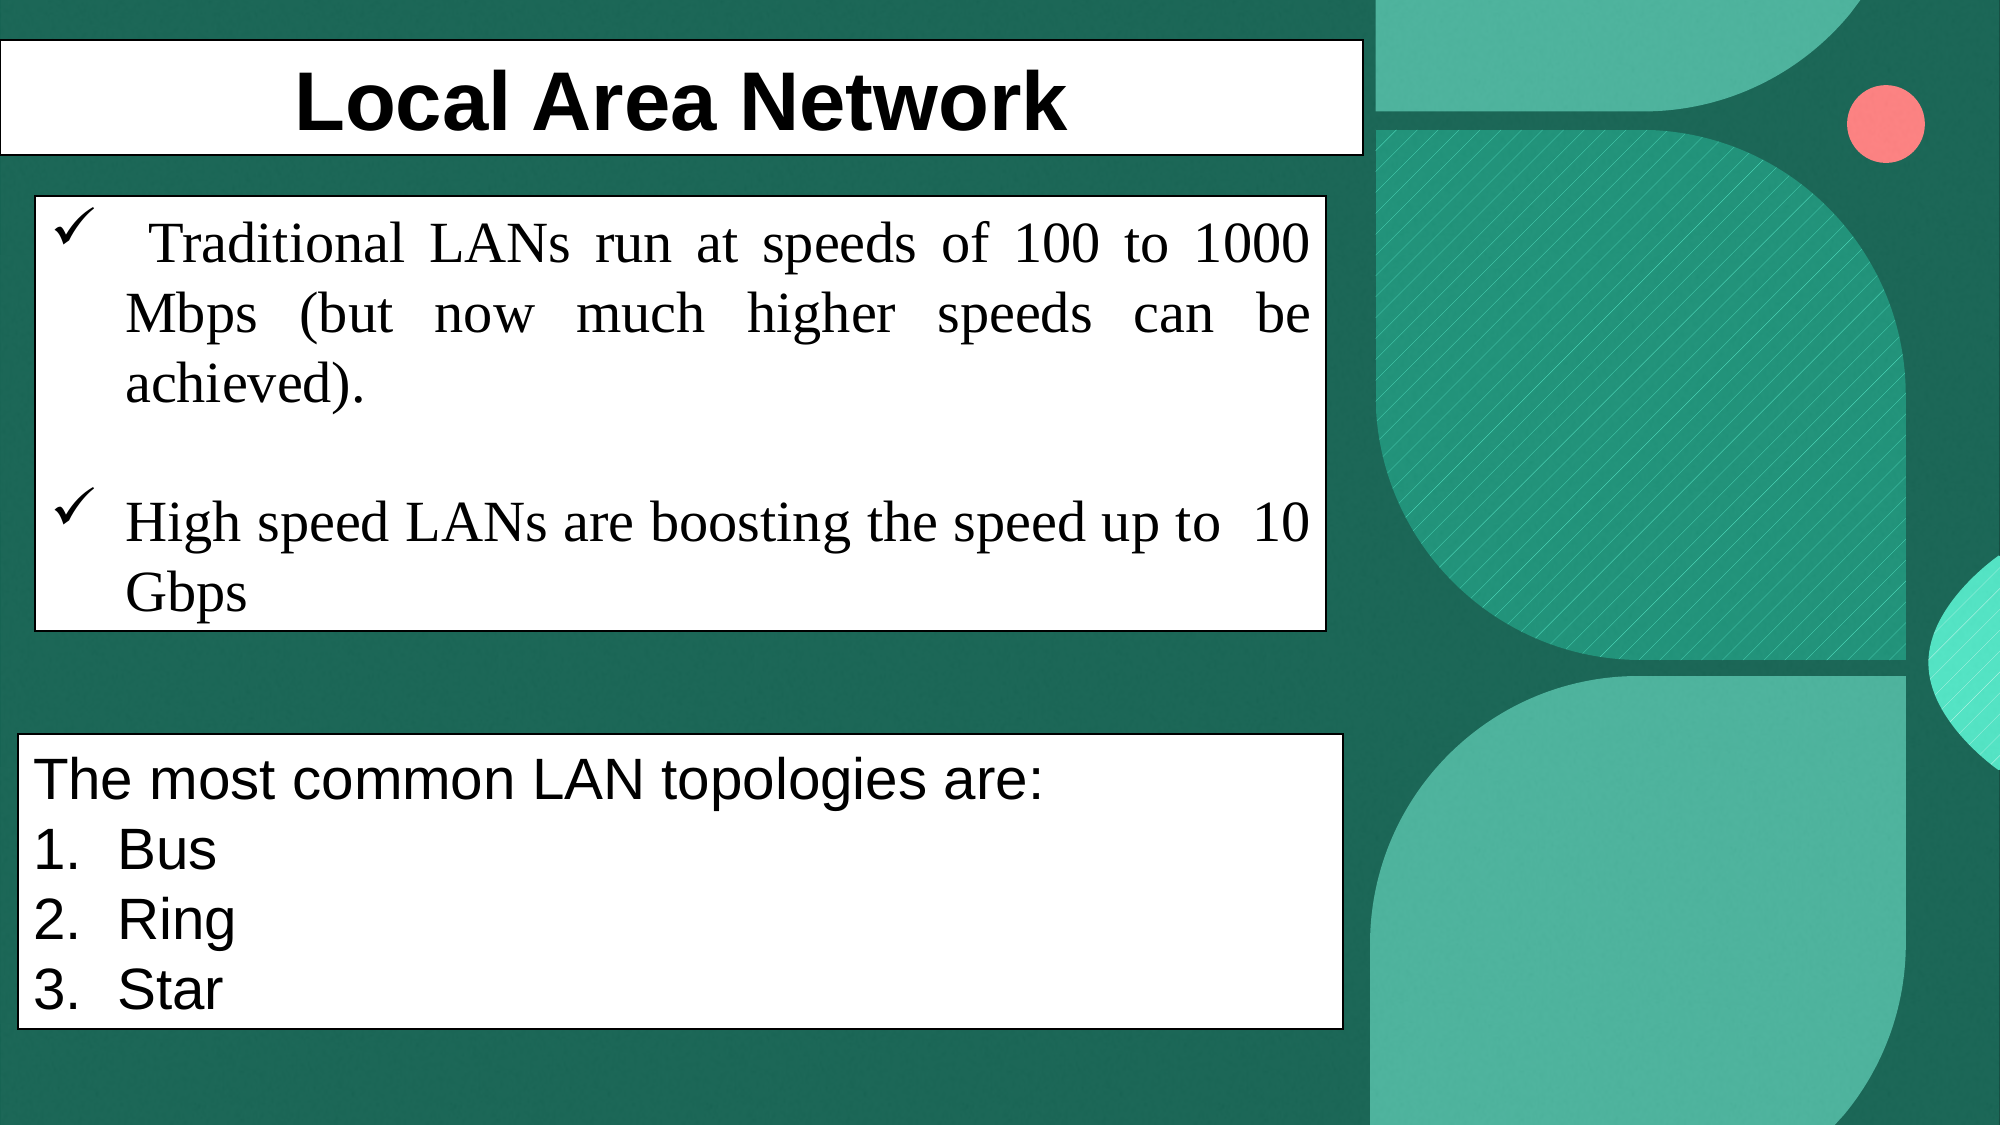

Local Area Network
 Traditional LANs run at speeds of 100 to 1000 Mbps (but now much higher speeds can be achieved).

High speed LANs are boosting the speed up to  10 Gbps
The most common LAN topologies are:
Bus
Ring
Star